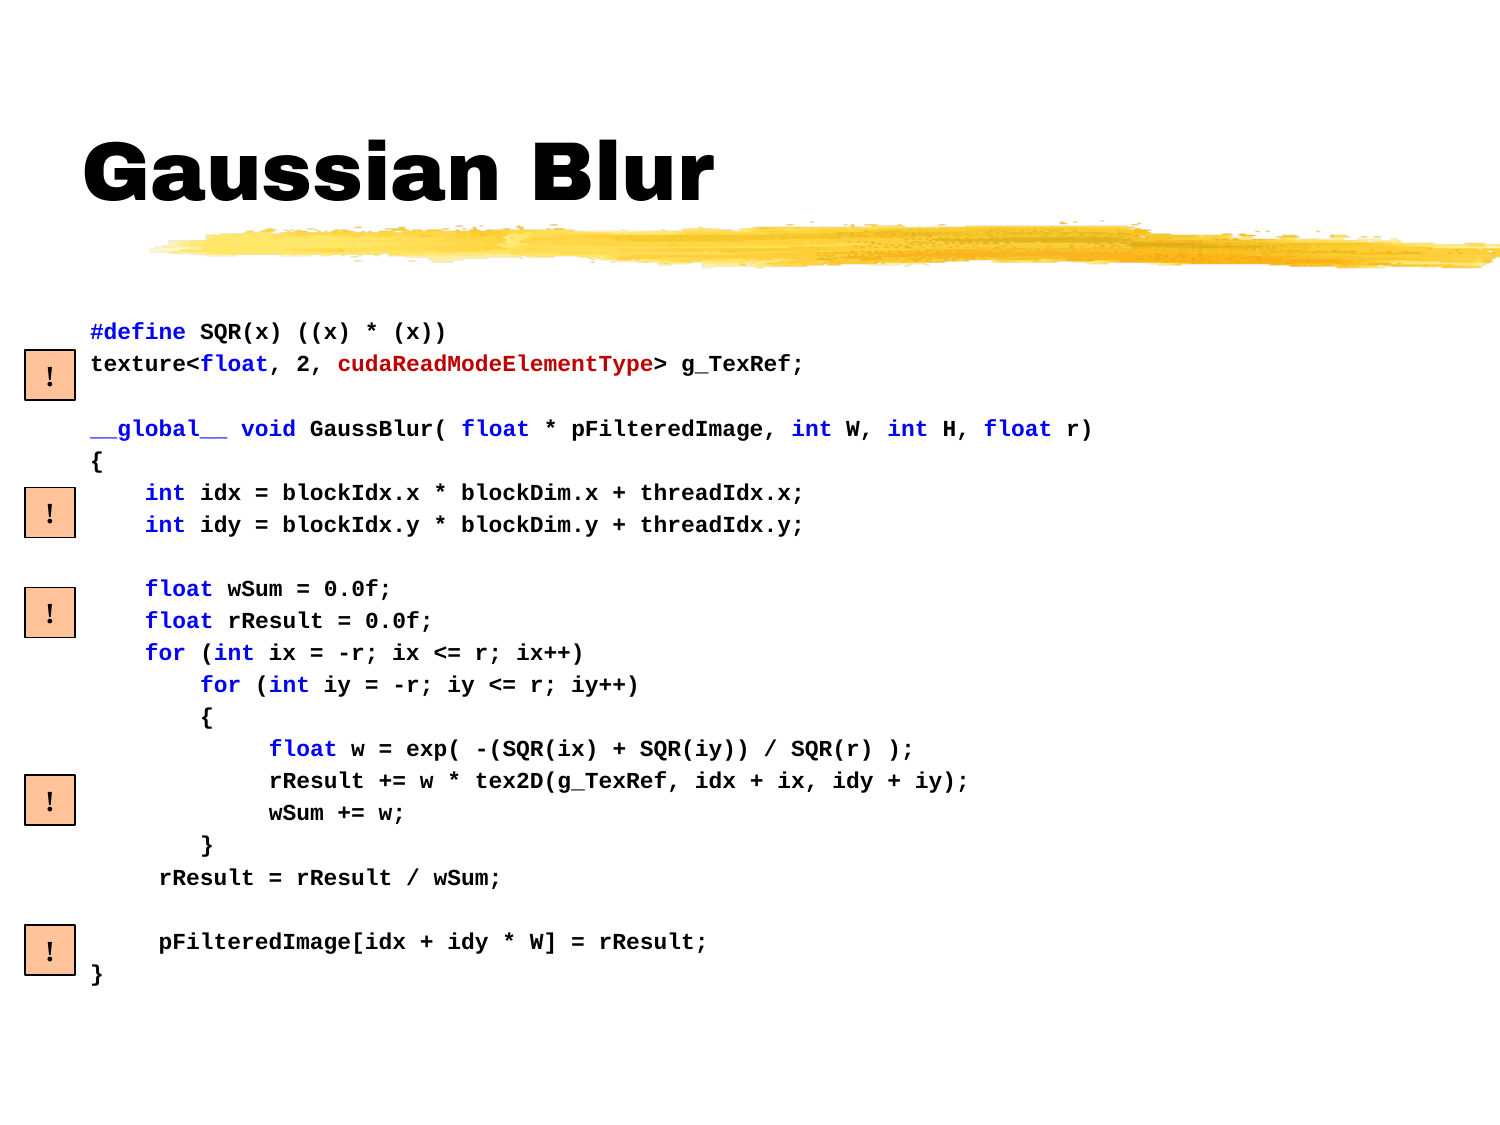

# Gaussian Blur
#define SQR(x) ((x) * (x))
texture<float, 2, cudaReadModeElementType> g_TexRef;

__global__ void GaussBlur( float * pFilteredImage, int W, int H, float r)
{
    int idx = blockIdx.x * blockDim.x + threadIdx.x;
    int idy = blockIdx.y * blockDim.y + threadIdx.y;

    float wSum = 0.0f;
    float rResult = 0.0f;
    for (int ix = -r; ix <= r; ix++)
        for (int iy = -r; iy <= r; iy++)
        {
             float w = exp( -(SQR(ix) + SQR(iy)) / SQR(r) );
             rResult += w * tex2D(g_TexRef, idx + ix, idy + iy);
             wSum += w;
        }
     rResult = rResult / wSum;

     pFilteredImage[idx + idy * W] = rResult;
}

!
!
!
!
!